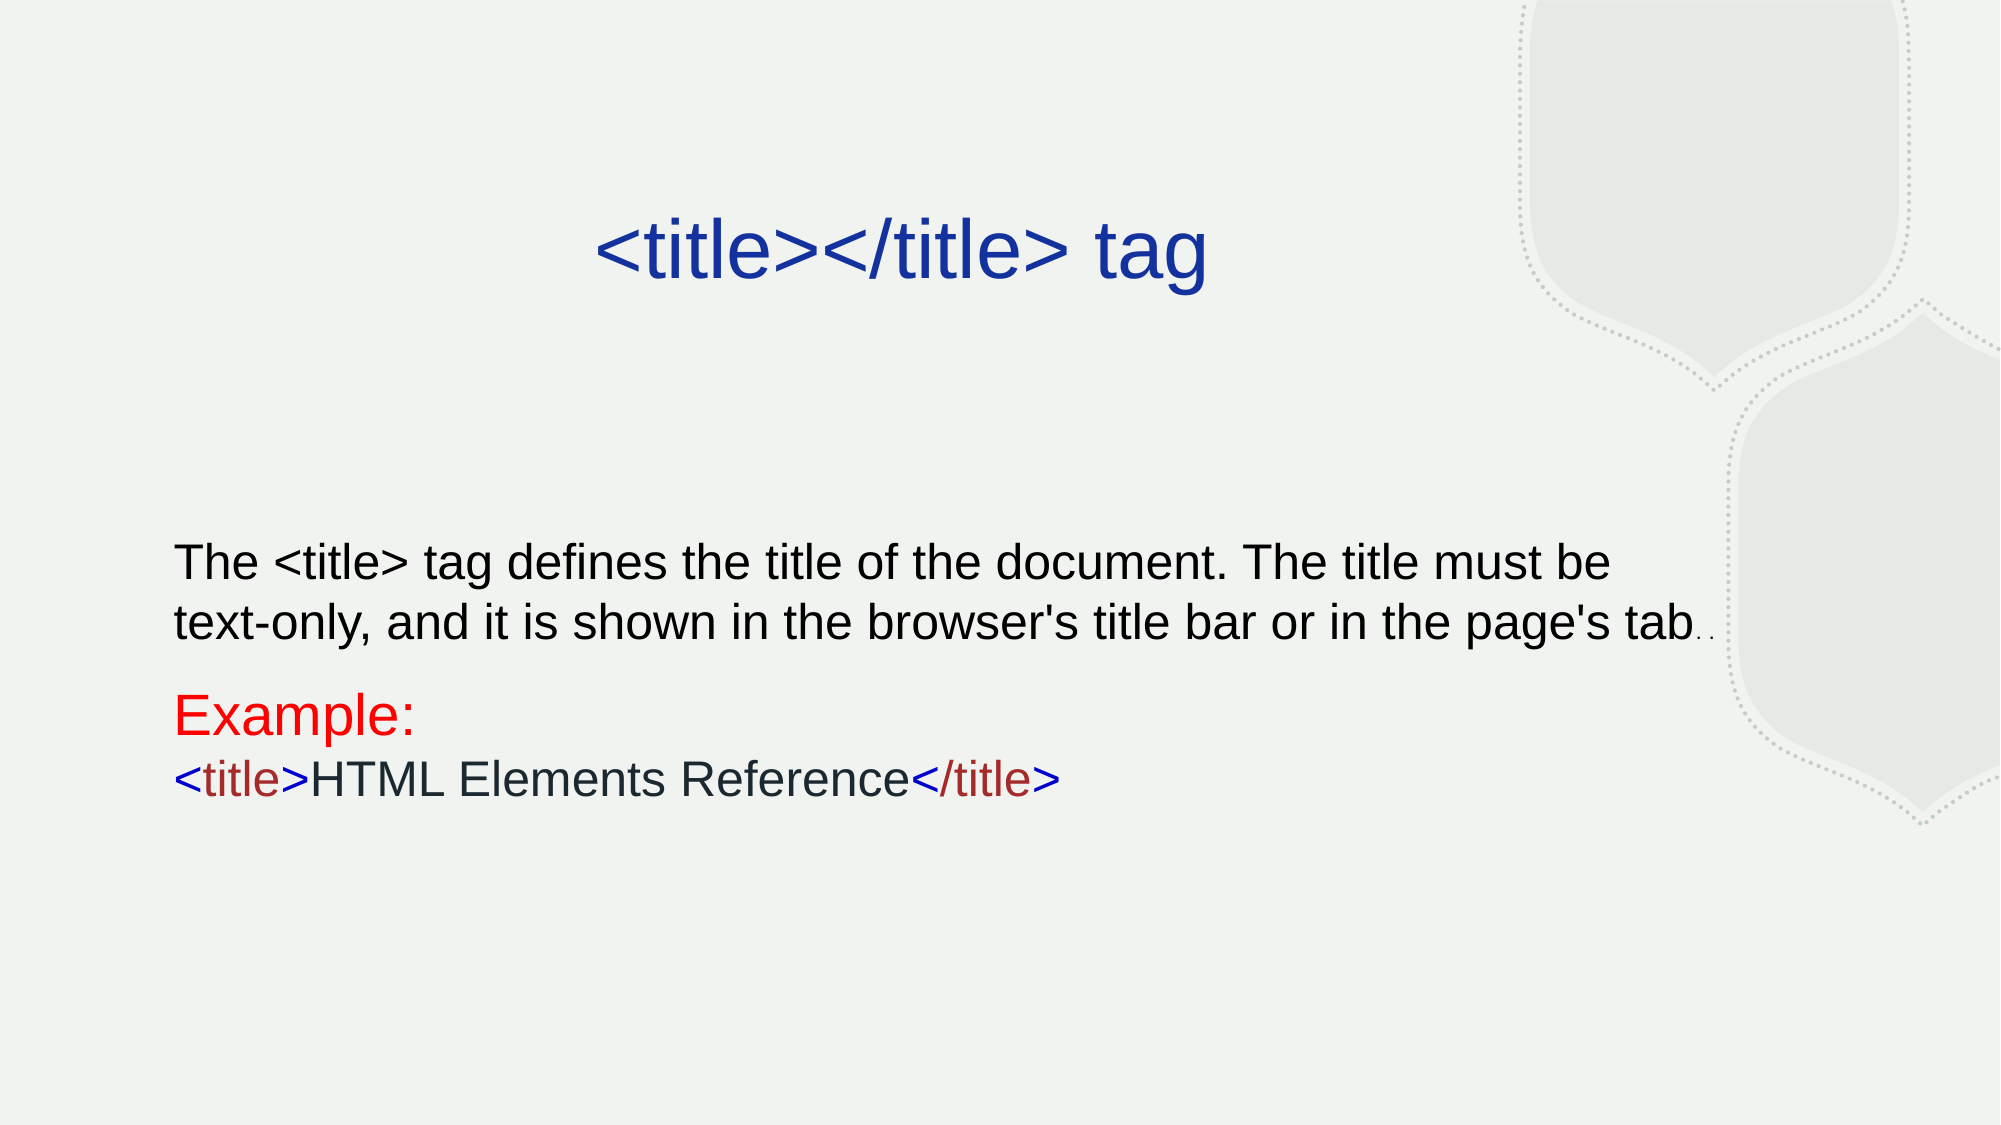

# <title></title> tag
The <title> tag defines the title of the document. The title must be
text-only, and it is shown in the browser's title bar or in the page's tab. .

Example:
<title>HTML Elements Reference</title>